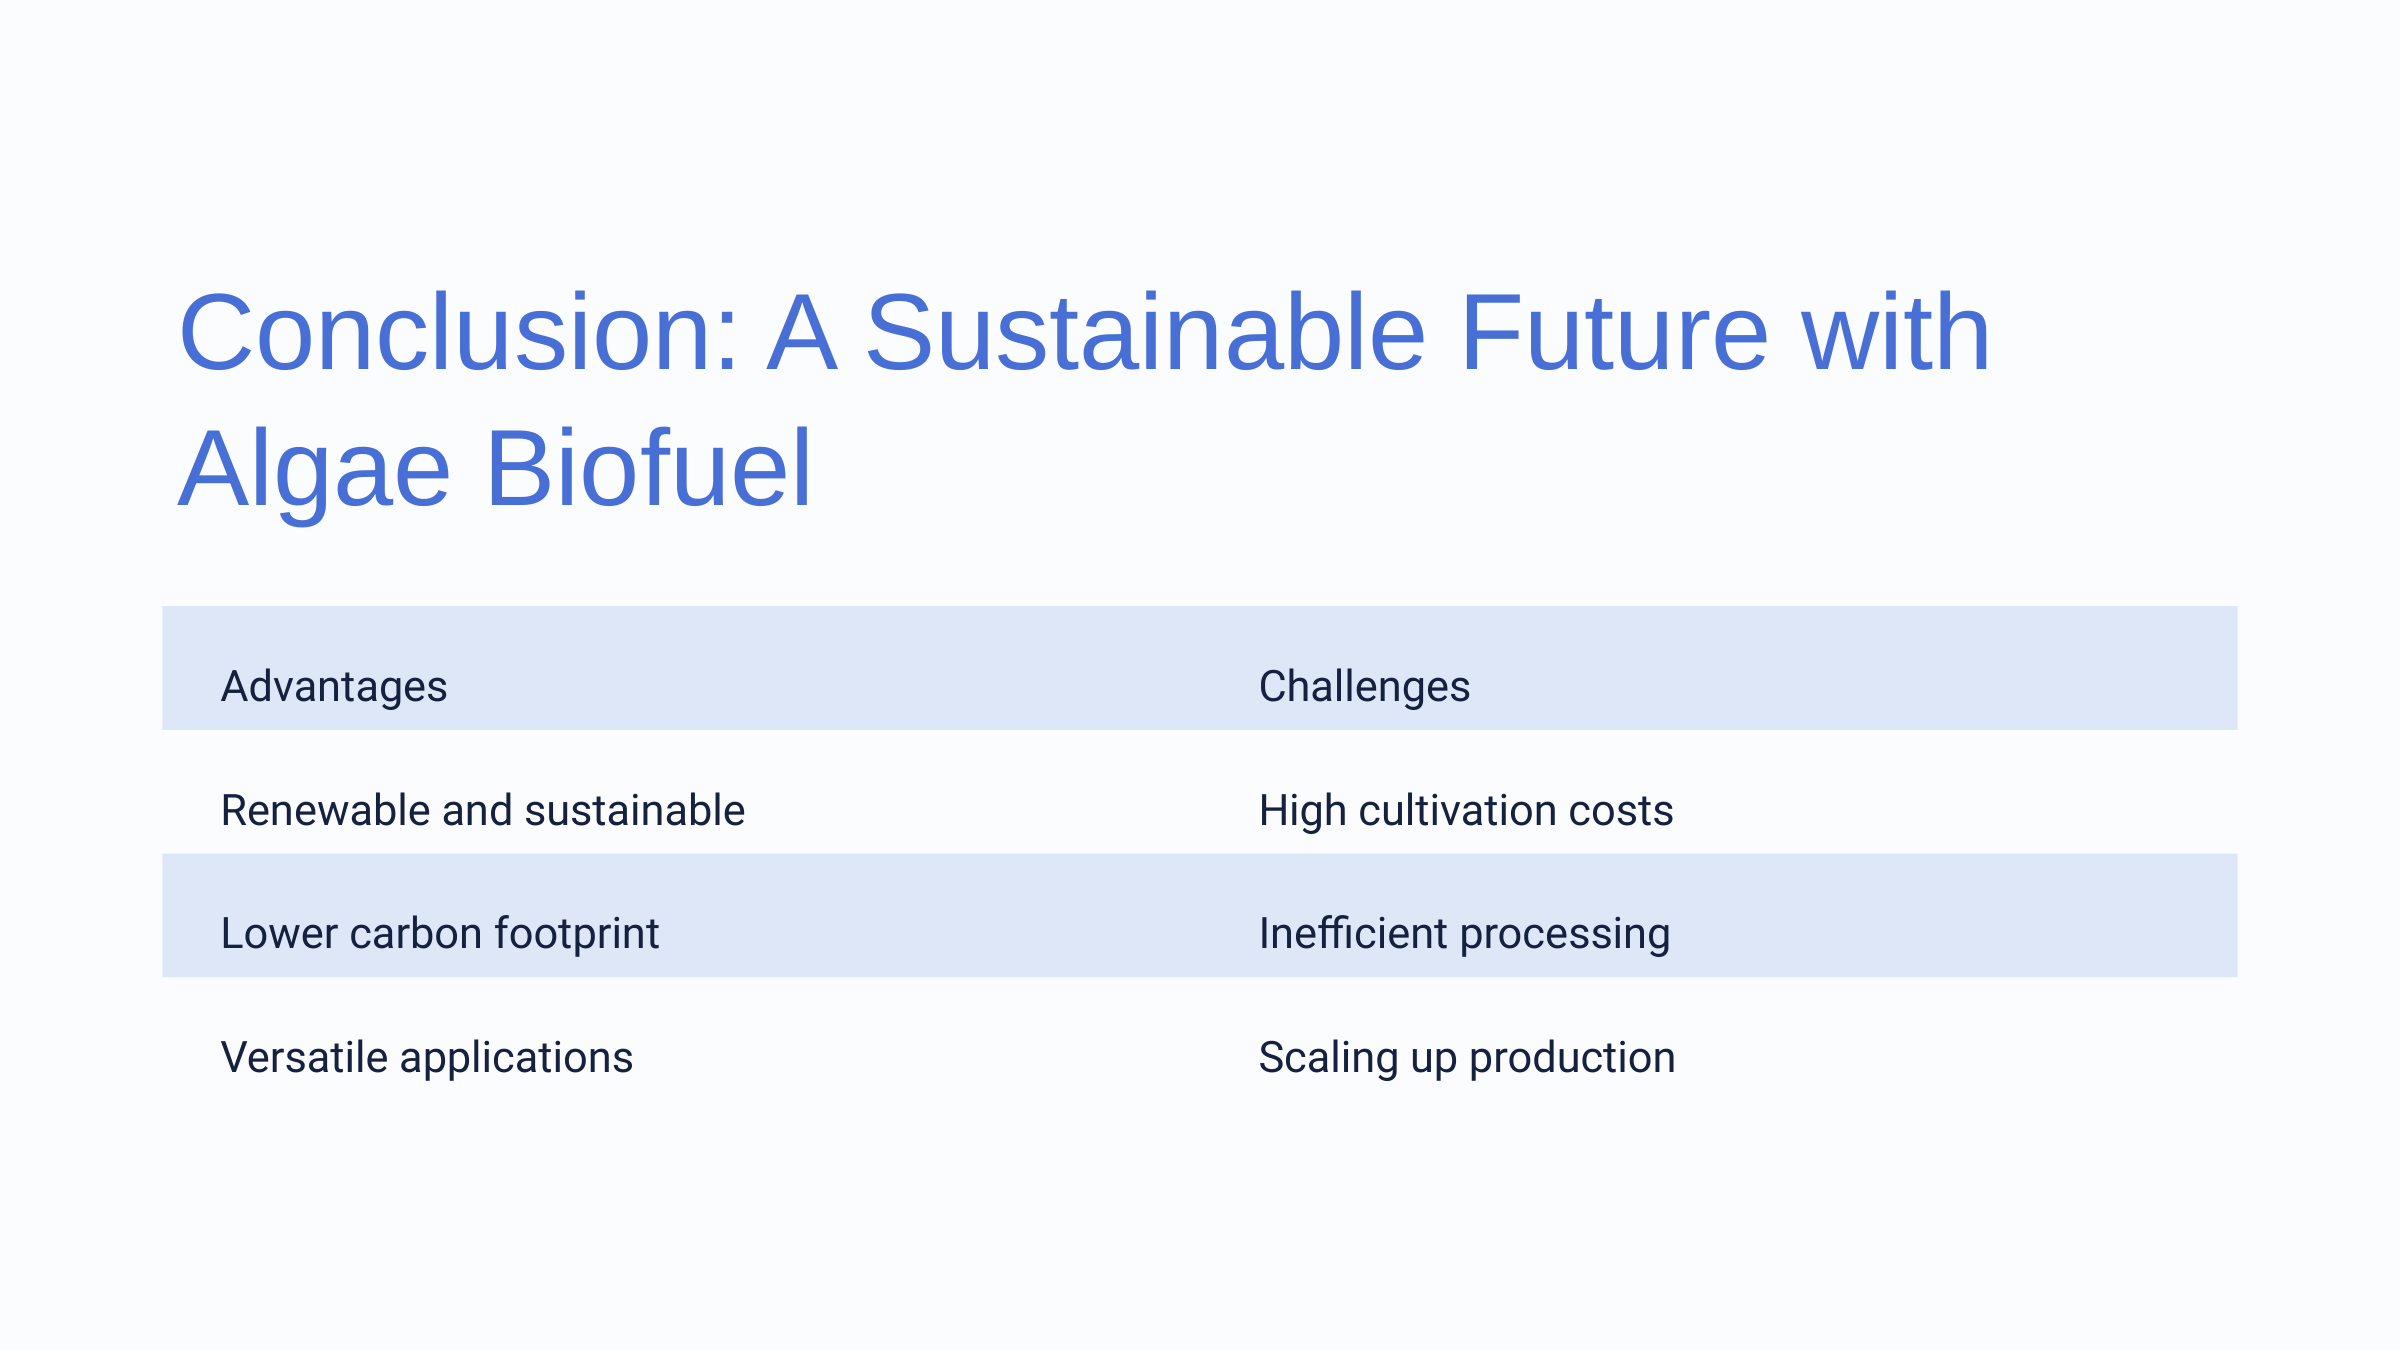

Conclusion: A Sustainable Future with Algae Biofuel

Advantages
Challenges
Renewable and sustainable
High cultivation costs

Lower carbon footprint
Inefficient processing
Versatile applications
Scaling up production